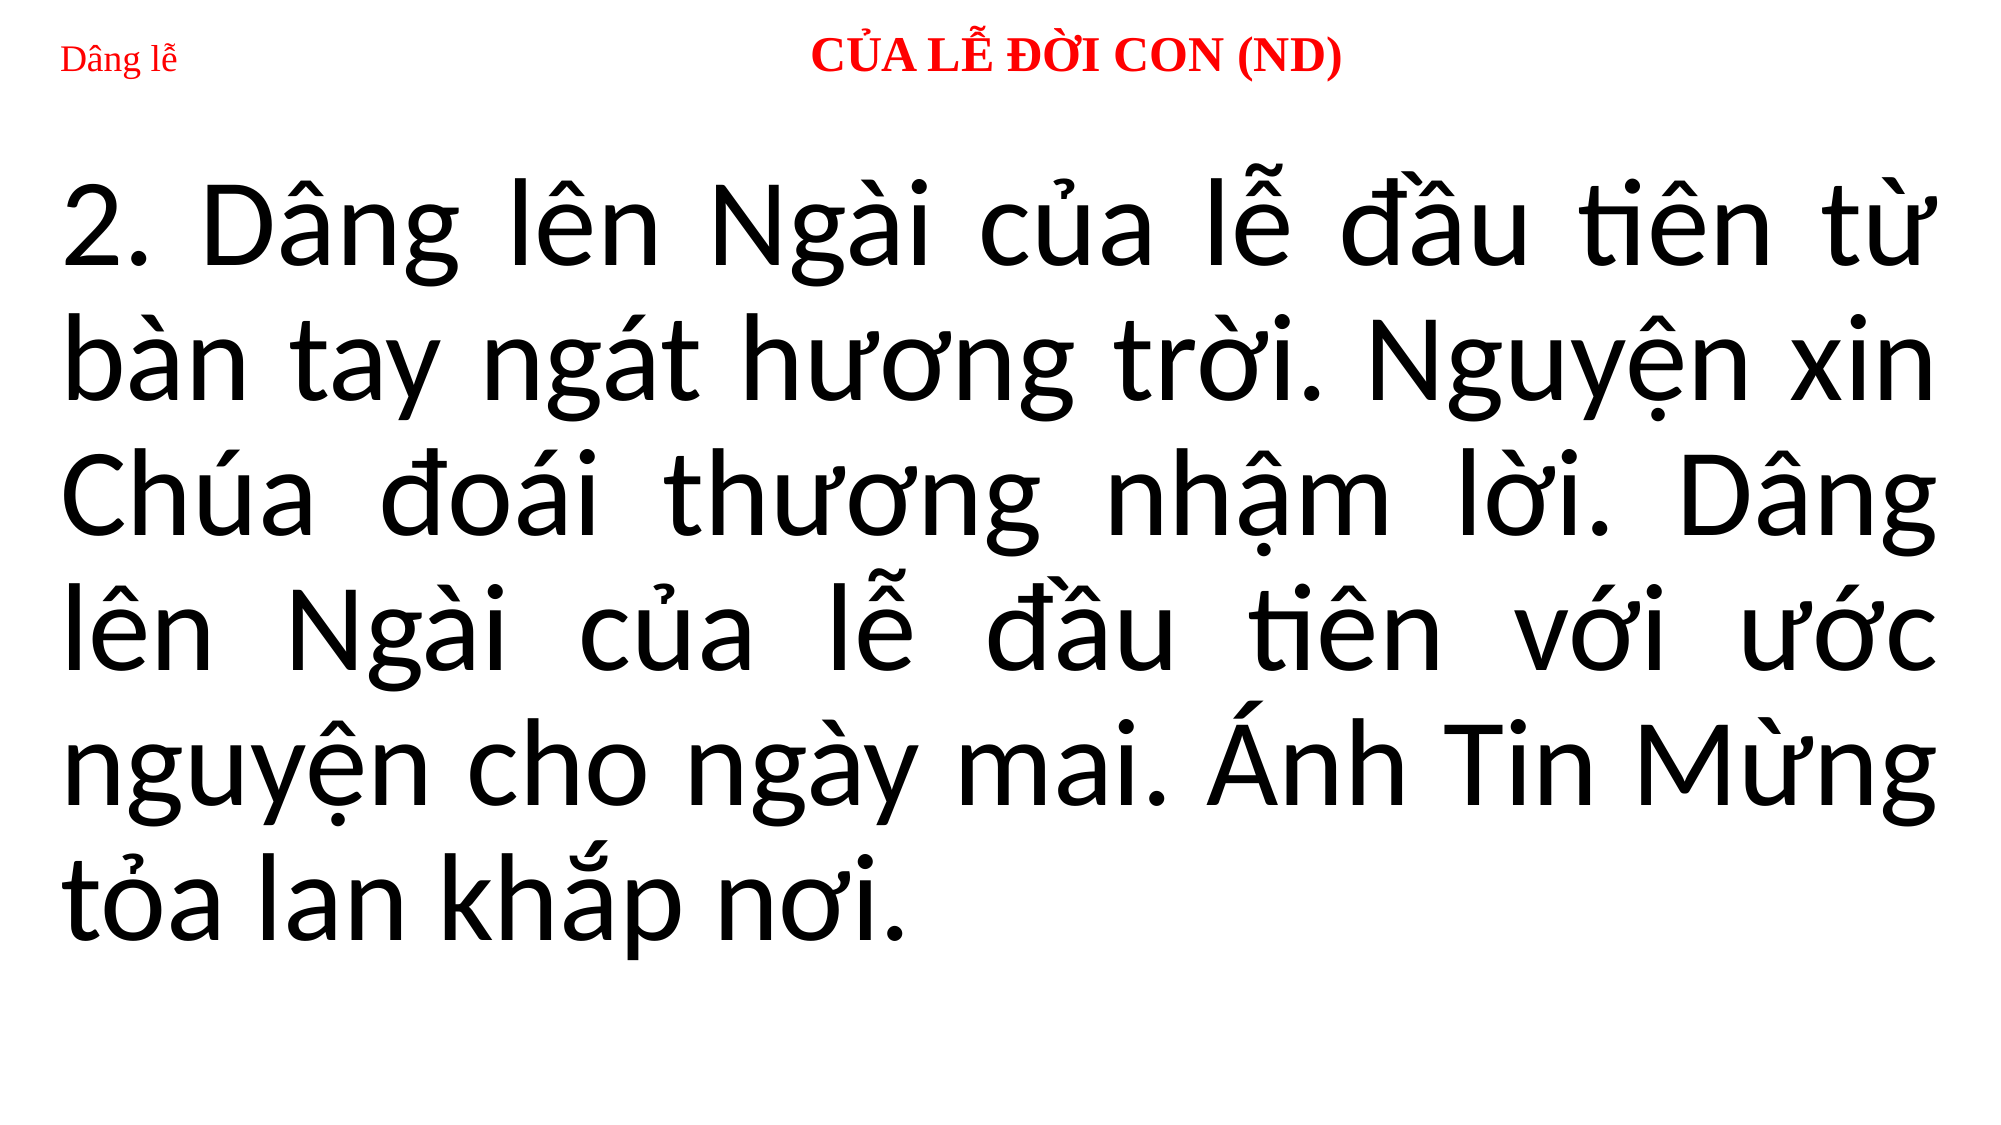

# Dâng lễ                                            	 	CỦA LỄ ĐỜI CON (ND)
2. Dâng lên Ngài của lễ đầu tiên từ bàn tay ngát hương trời. Nguyện xin Chúa đoái thương nhậm lời. Dâng lên Ngài của lễ đầu tiên với ước nguyện cho ngày mai. Ánh Tin Mừng tỏa lan khắp nơi.